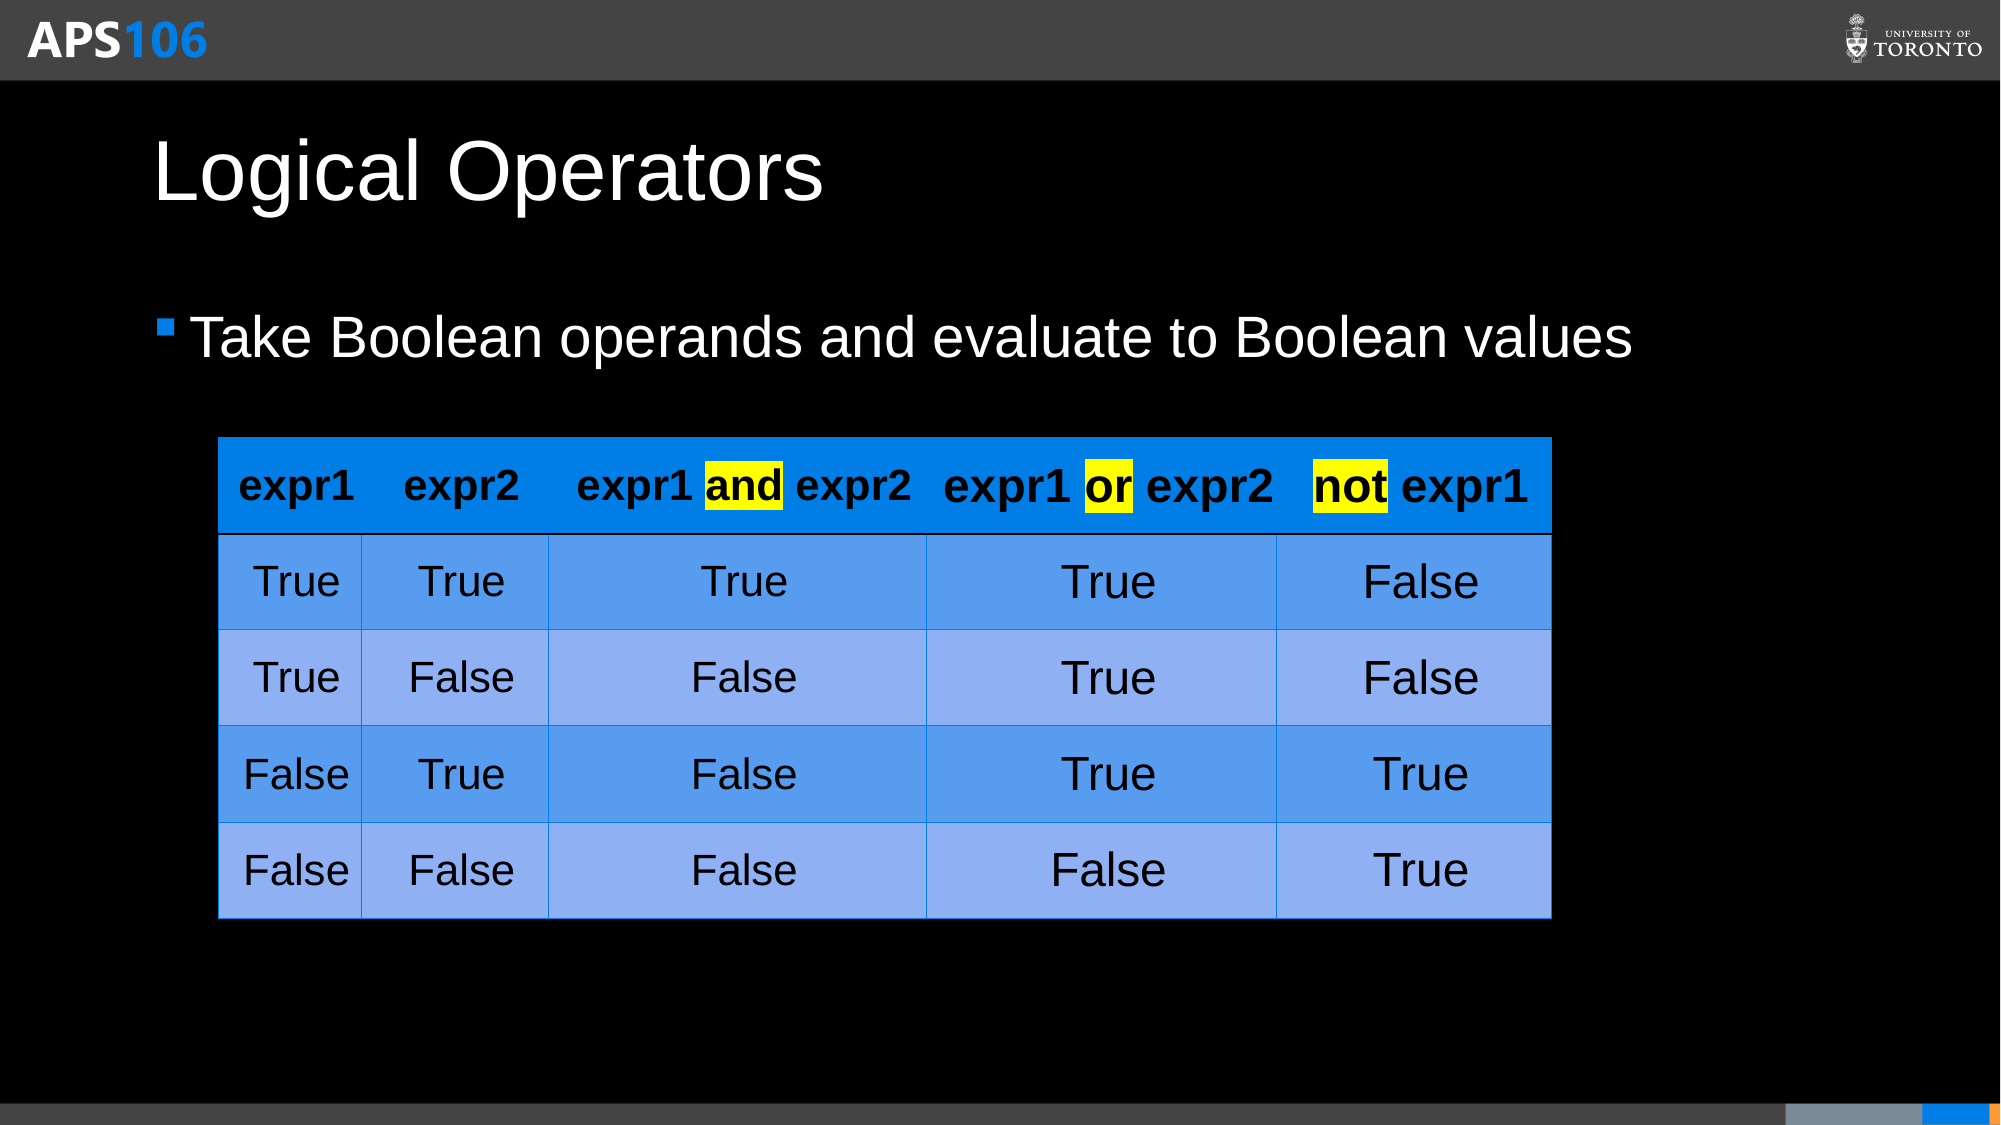

# Logical Operators
Take Boolean operands and evaluate to Boolean values
| expr1 | expr2 | expr1 and expr2 | expr1 or expr2 | not expr1 |
| --- | --- | --- | --- | --- |
| True | True | True | True | False |
| True | False | False | True | False |
| False | True | False | True | True |
| False | False | False | False | True |